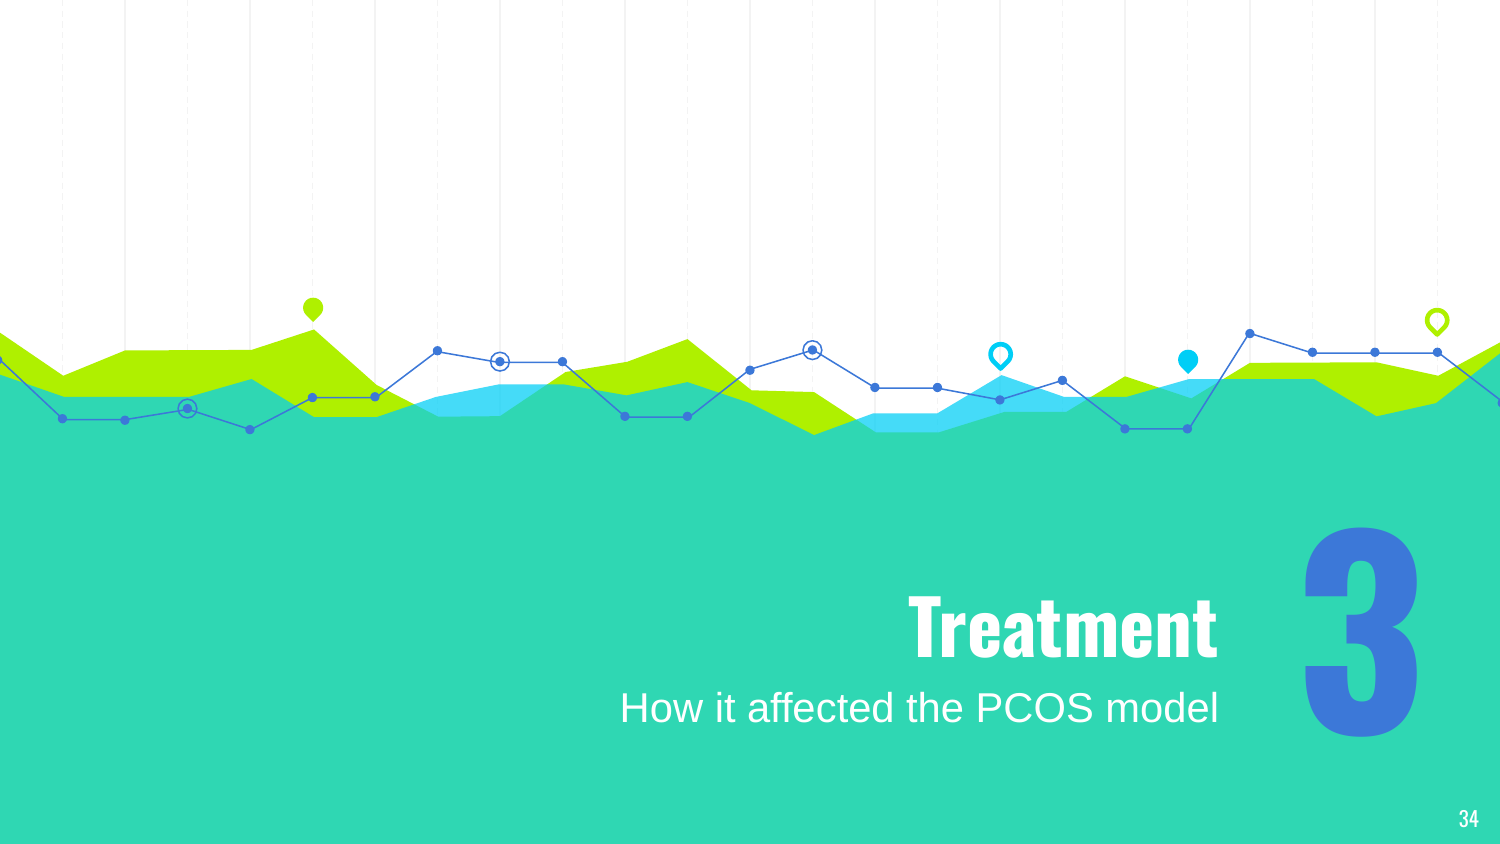

# Treatment
3
How it affected the PCOS model
34